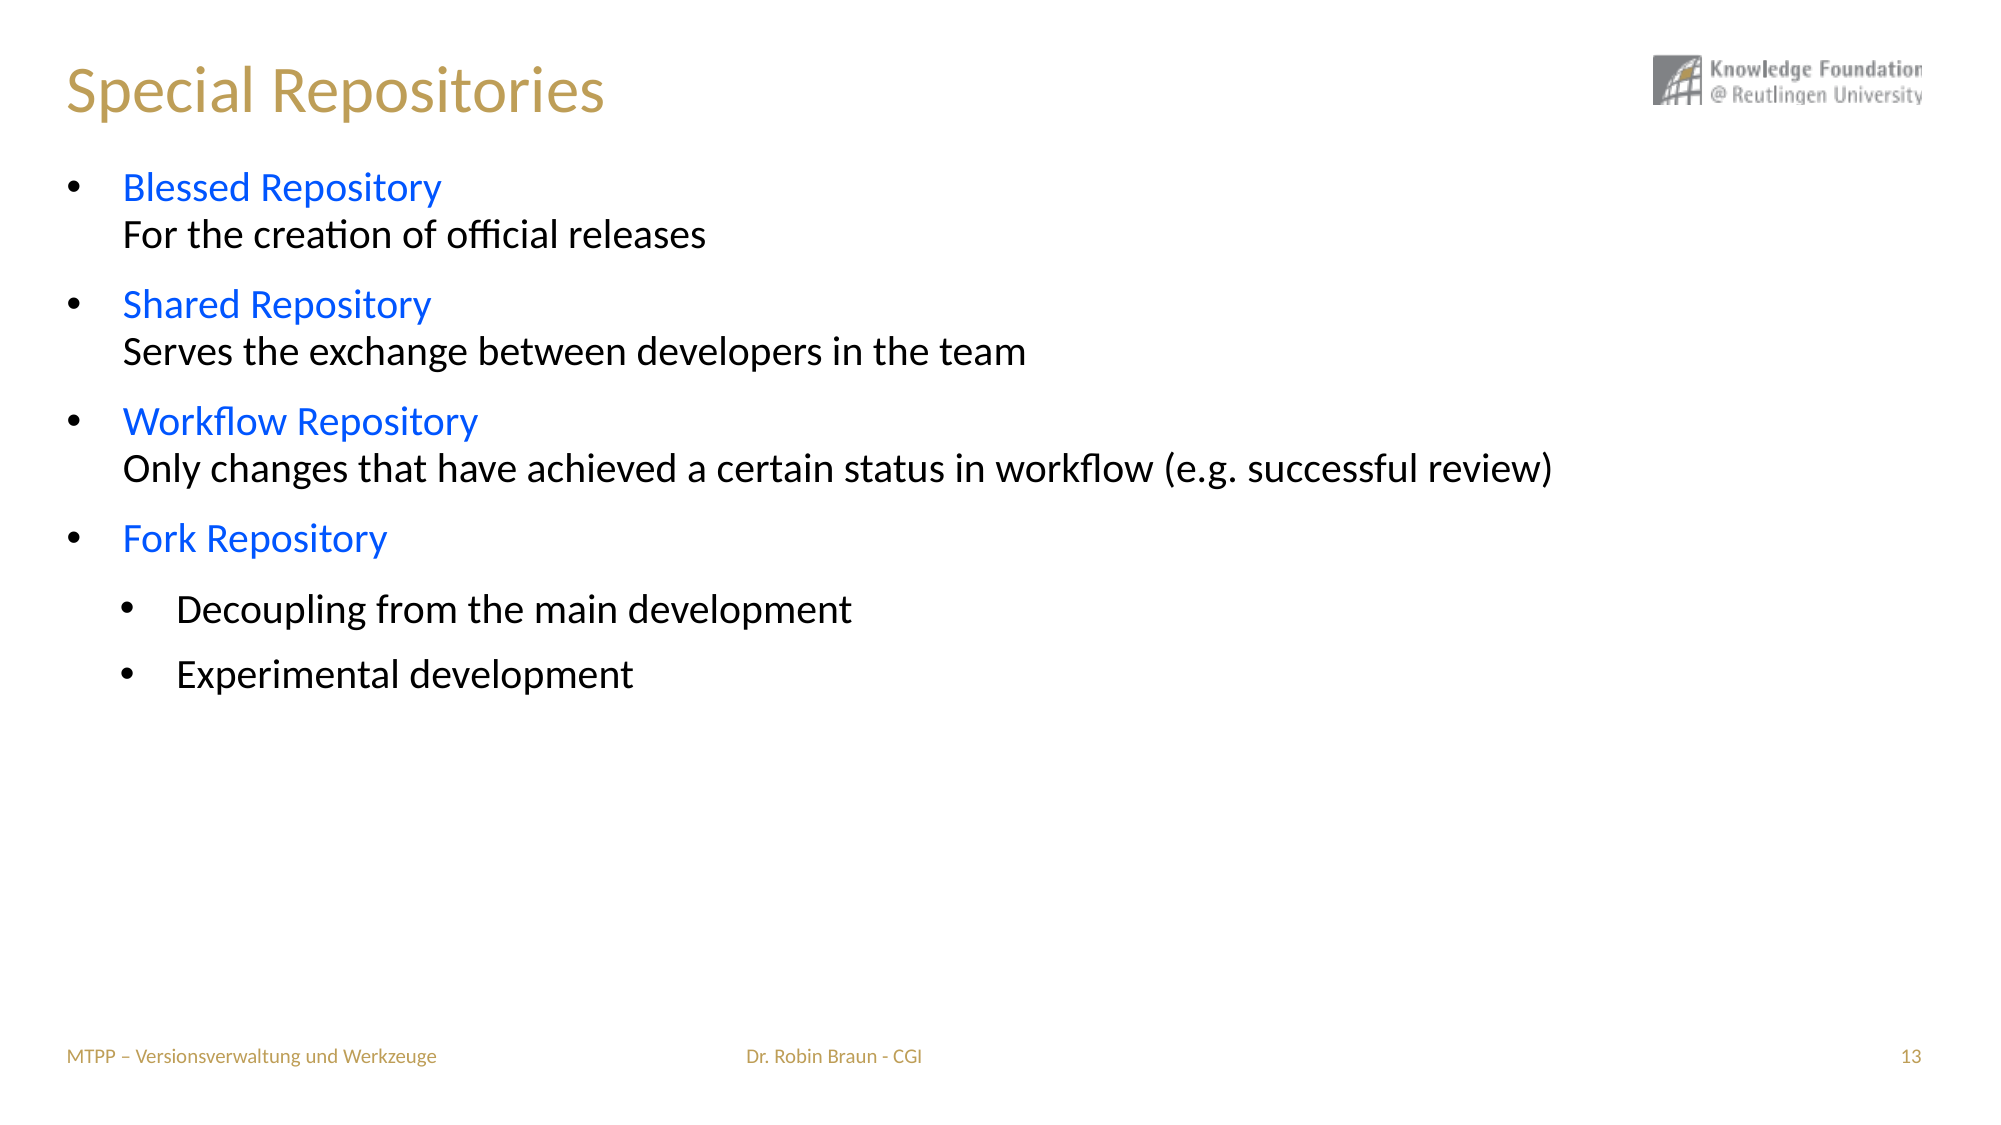

# Special Repositories
Blessed Repository
For the creation of official releases
Shared Repository
Serves the exchange between developers in the team
Workflow Repository
Only changes that have achieved a certain status in workflow (e.g. successful review)
Fork Repository
Decoupling from the main development
Experimental development